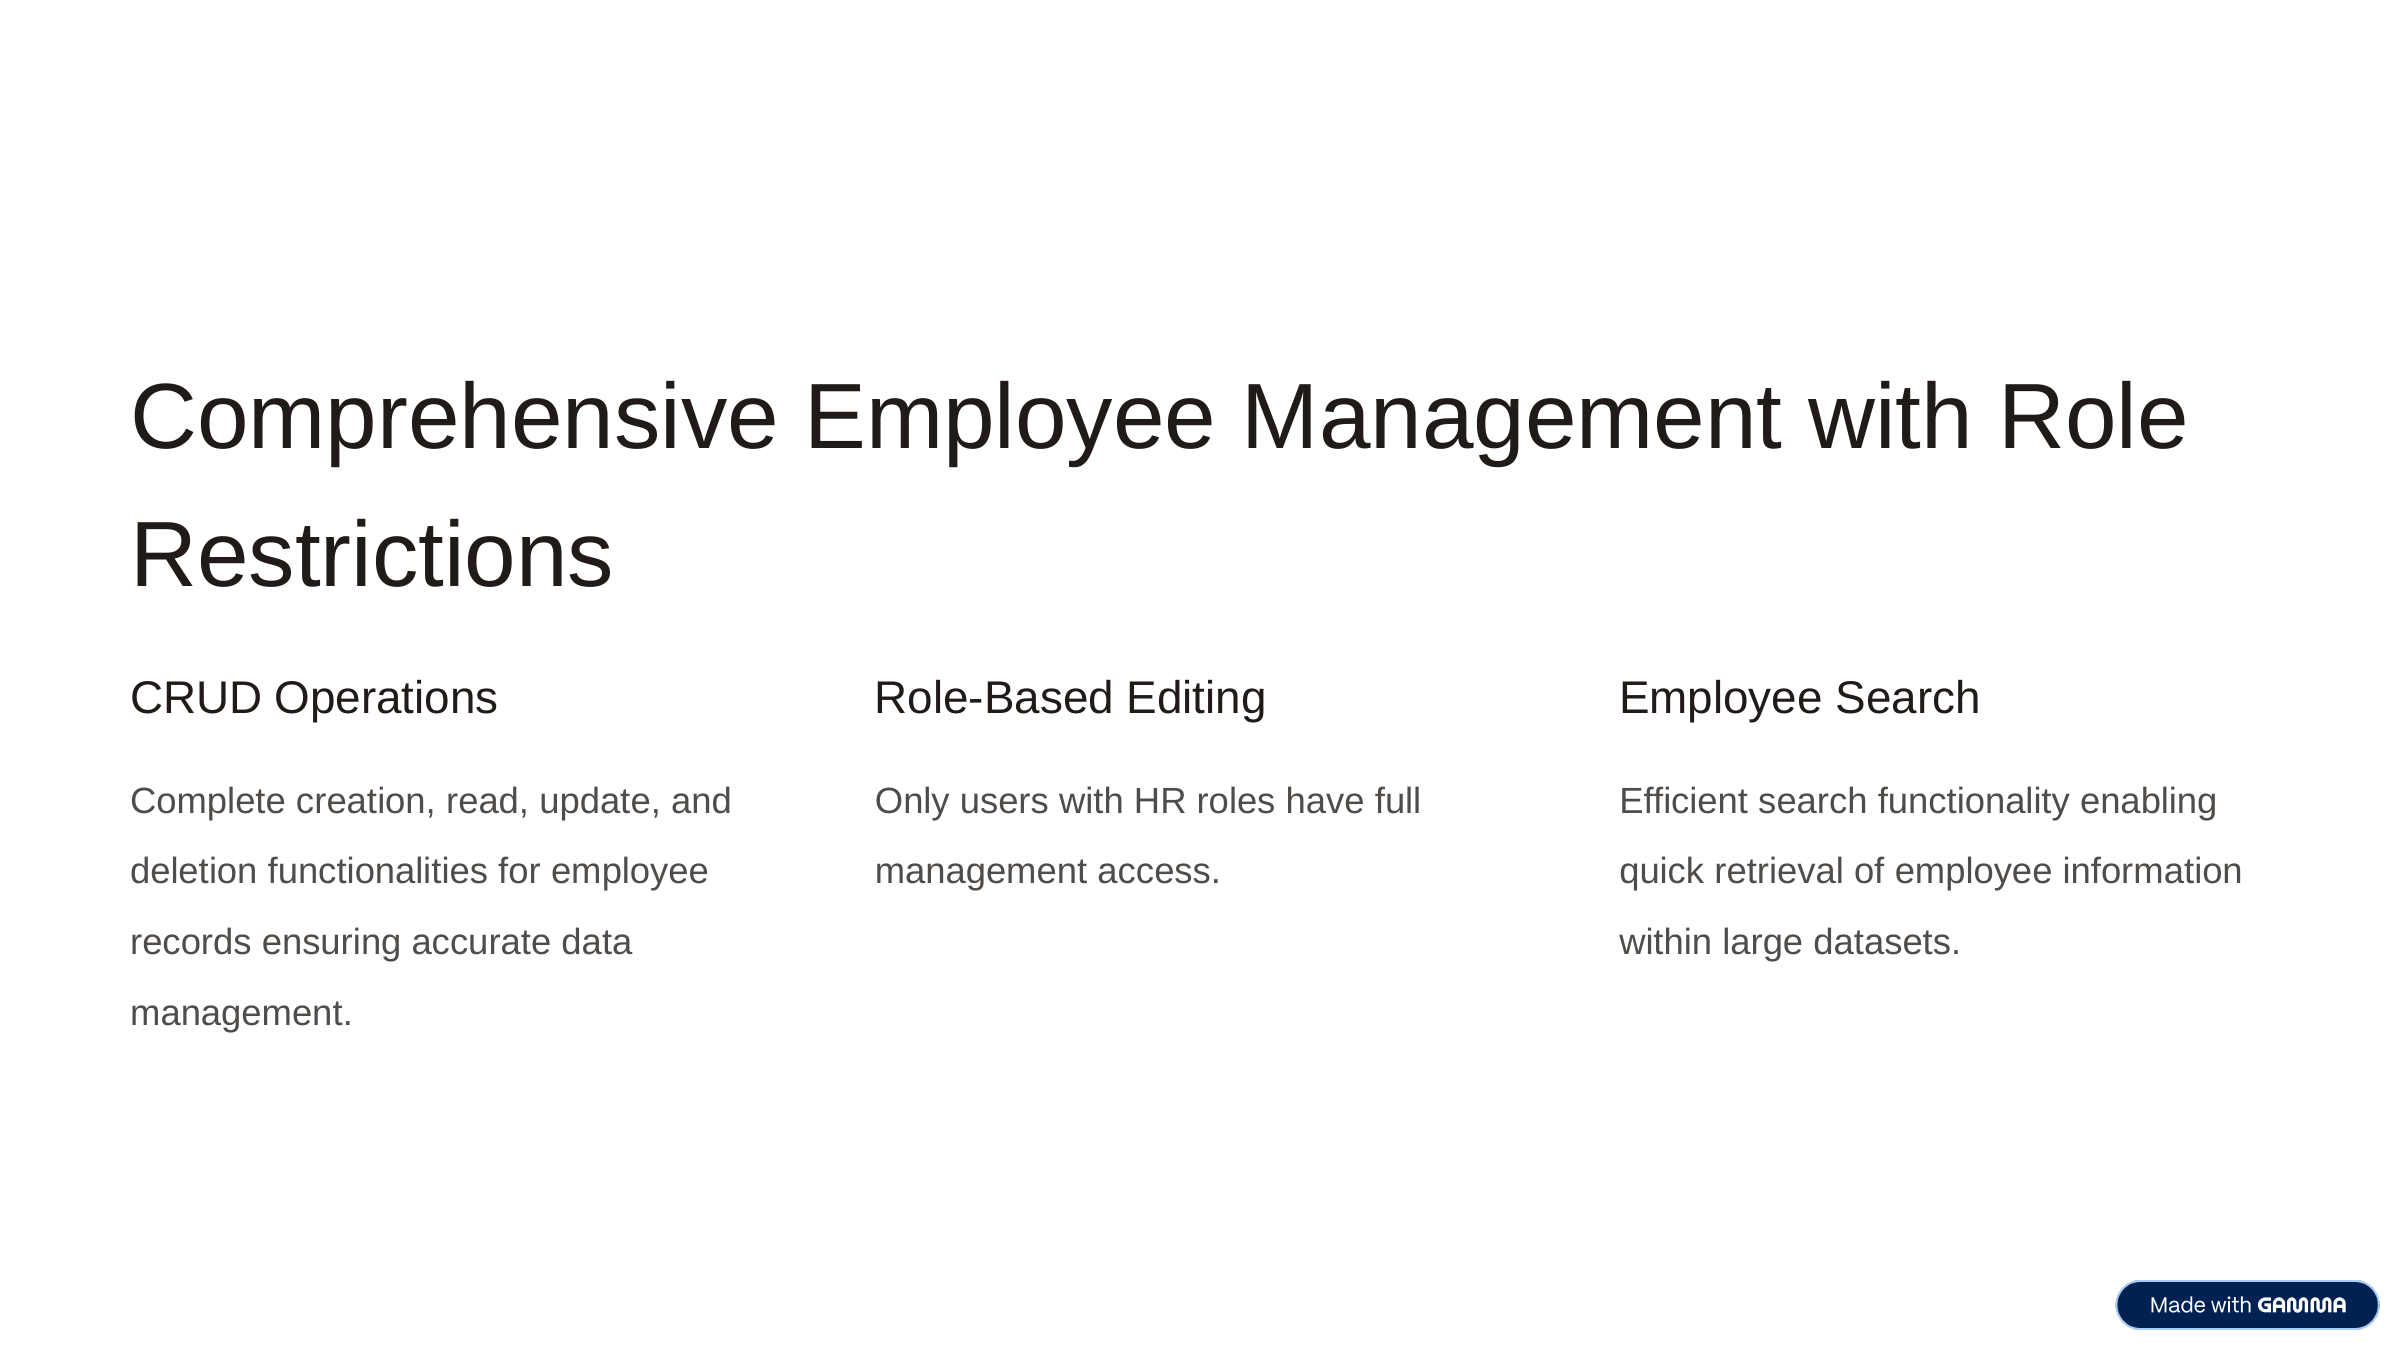

Comprehensive Employee Management with Role Restrictions
CRUD Operations
Role-Based Editing
Employee Search
Only users with HR roles have full management access.
Efficient search functionality enabling quick retrieval of employee information within large datasets.
Complete creation, read, update, and deletion functionalities for employee records ensuring accurate data management.